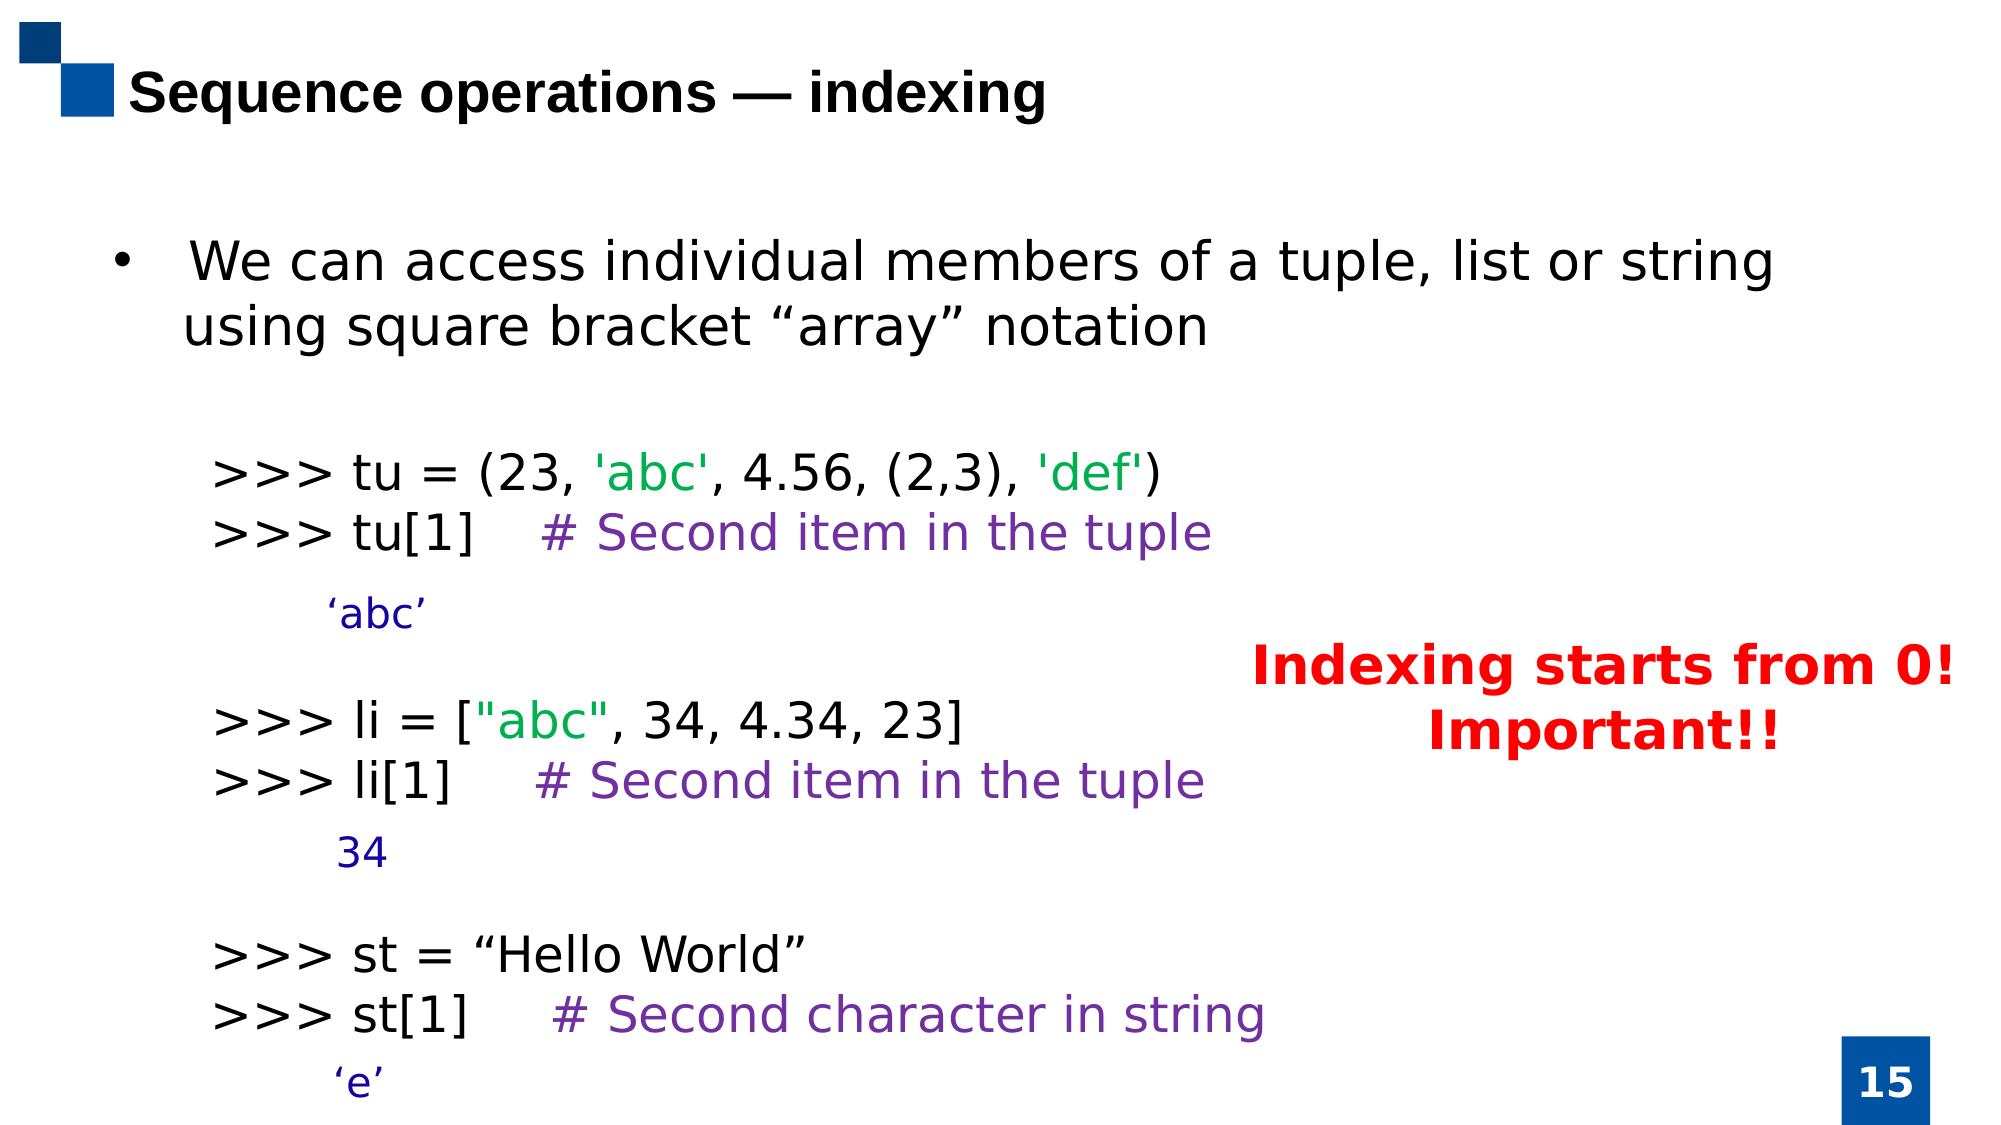

Sequence operations — indexing
We can access individual members of a tuple, list or string
    using square bracket “array” notation
>>> tu = (23, 'abc', 4.56, (2,3), 'def')
>>> tu[1]    # Second item in the tuple
‘abc’
Indexing starts from 0!
Important!!
>>> li = ["abc", 34, 4.34, 23]
>>> li[1]     # Second item in the tuple
34
>>> st = “Hello World”
>>> st[1]     # Second character in string
‘e’
15